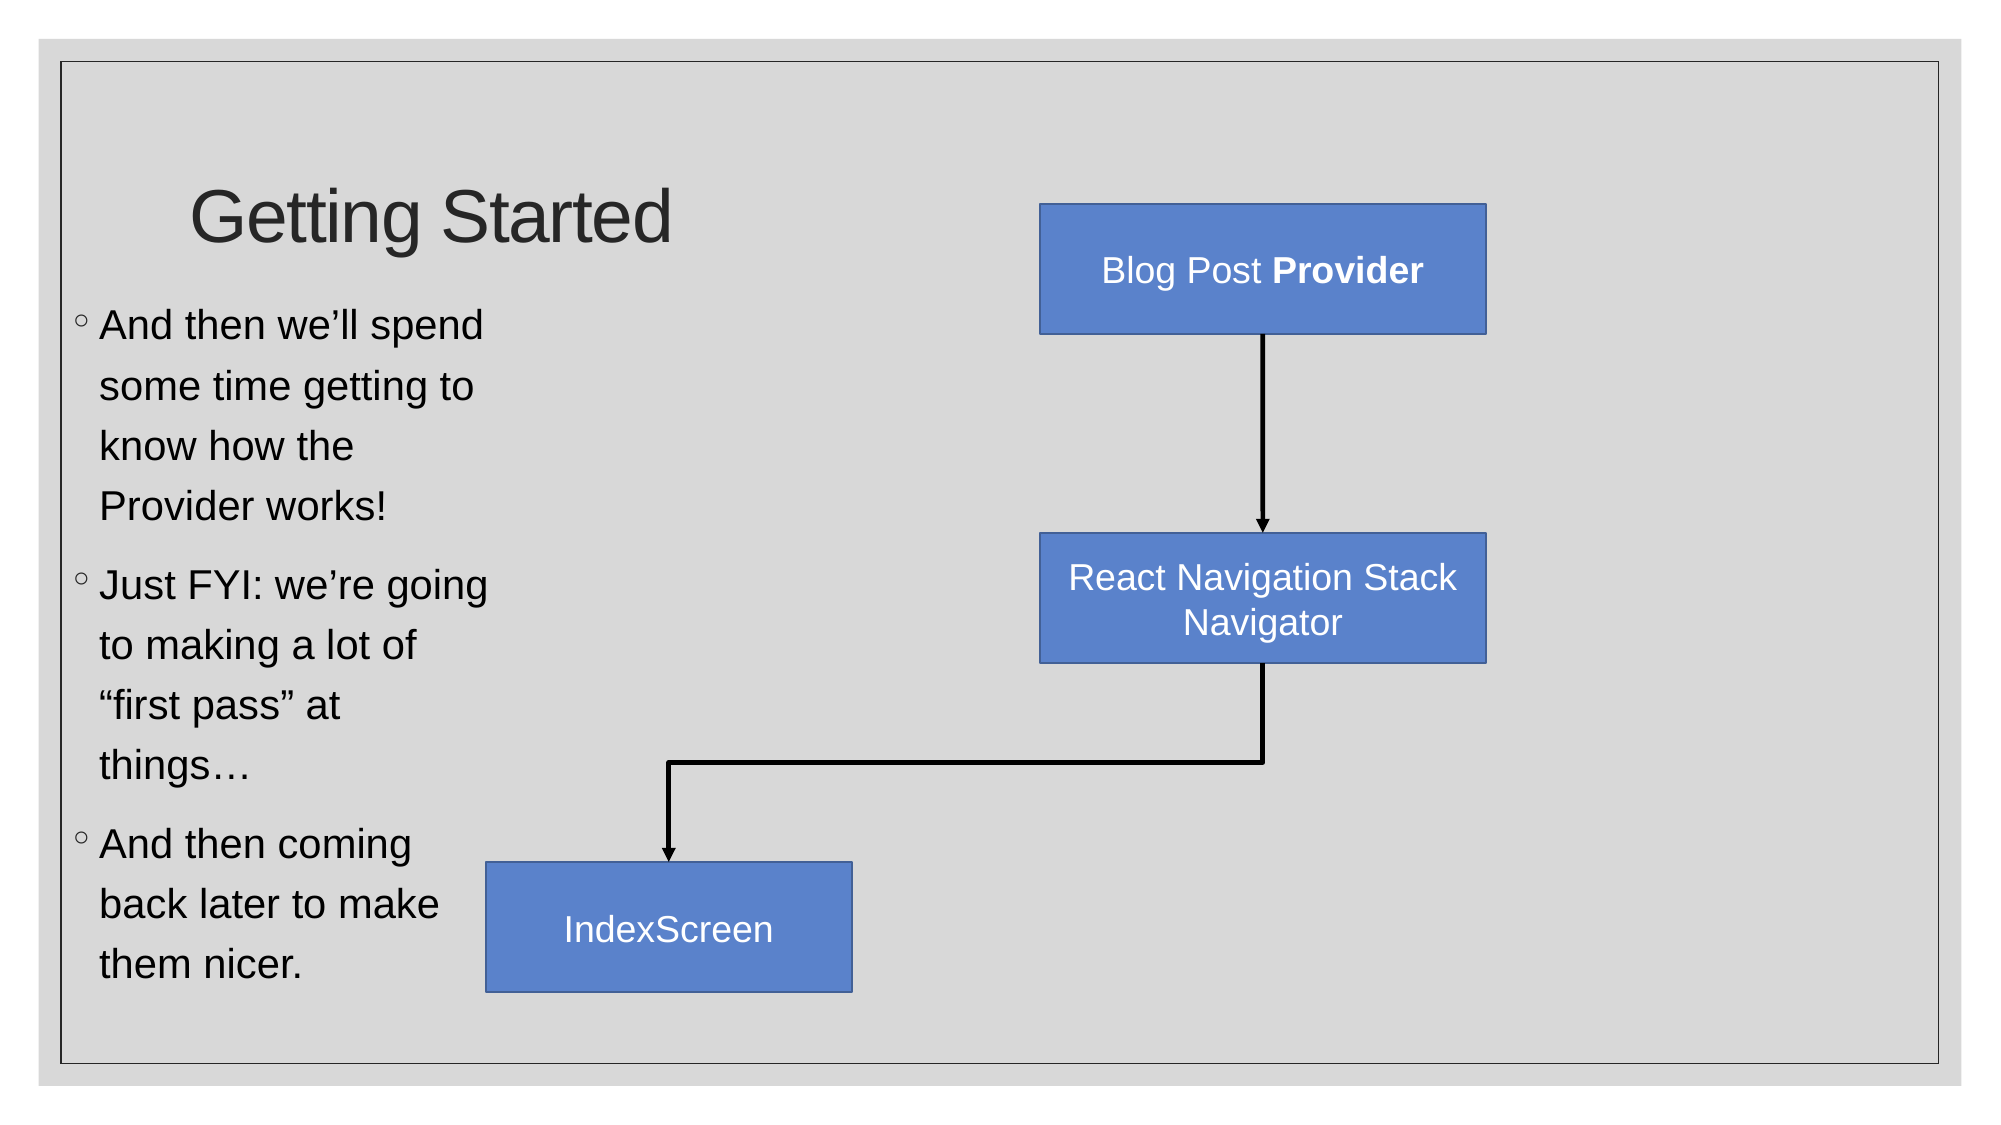

# Getting Started
Blog Post Provider
And then we’ll spend some time getting to know how the Provider works!
Just FYI: we’re going to making a lot of “first pass” at things…
And then coming back later to make them nicer.
React Navigation Stack Navigator
IndexScreen